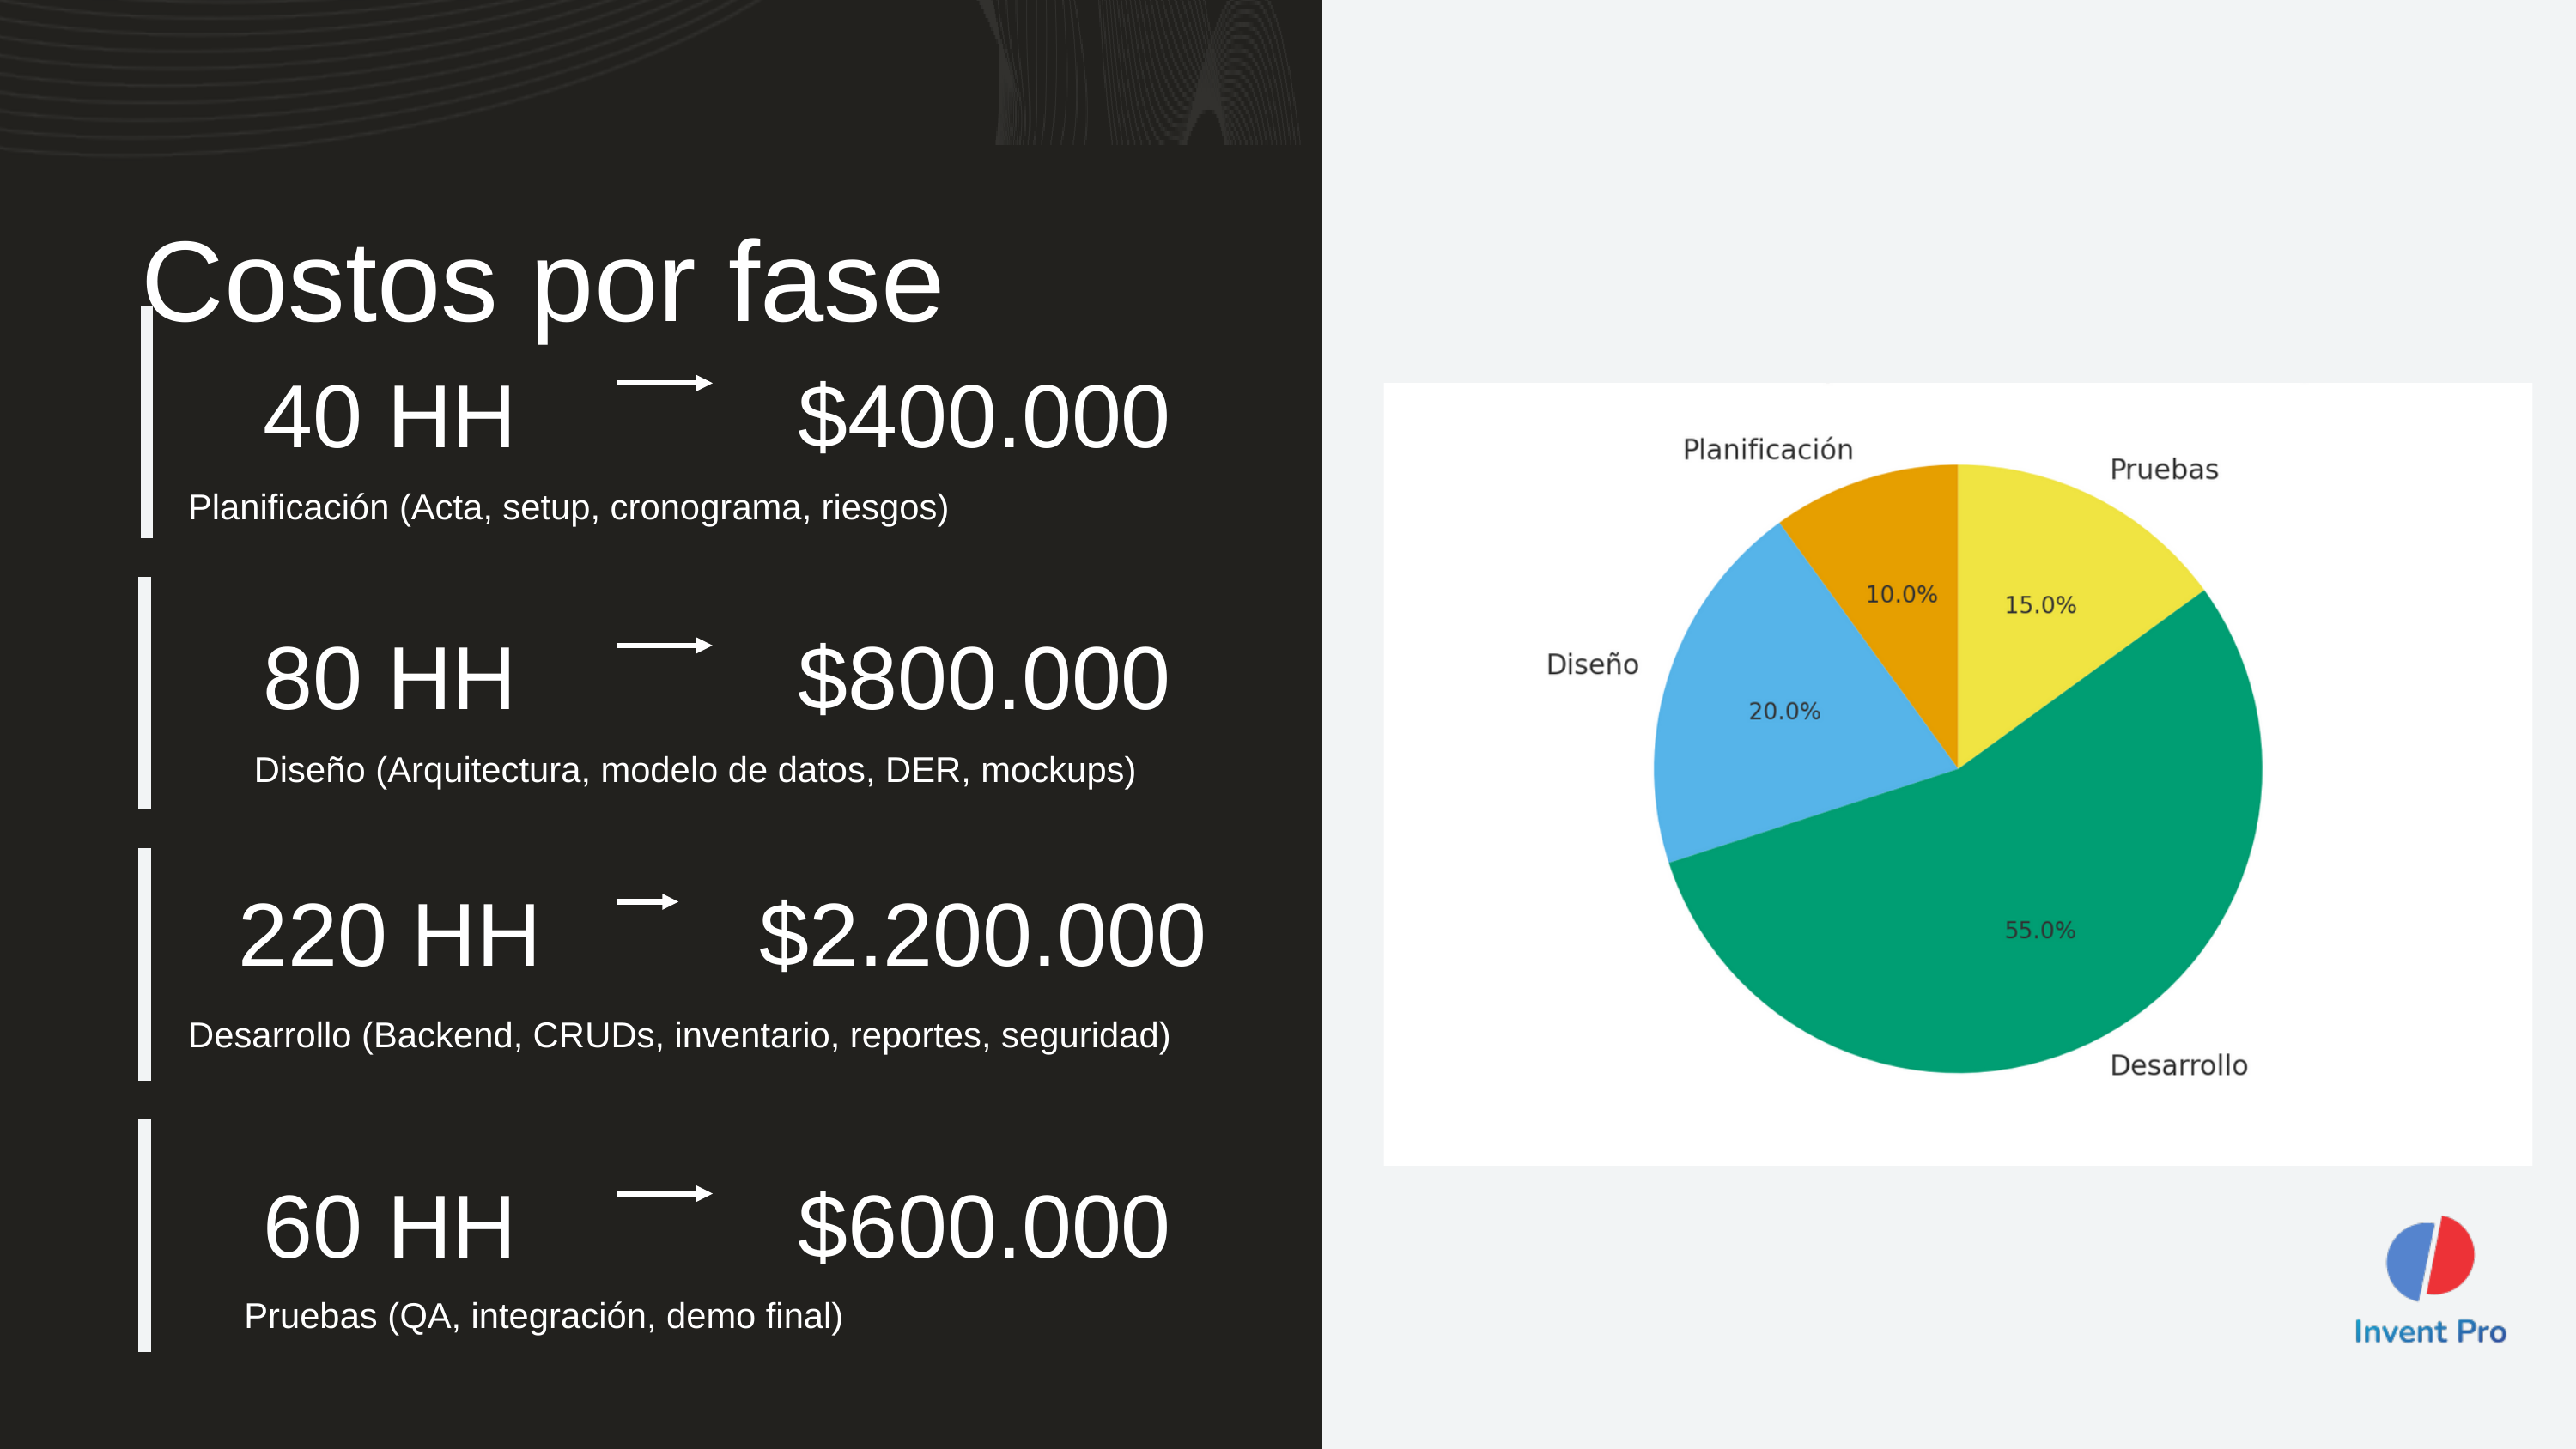

Costos por fase

40 HH
$400.000

Planificación (Acta, setup, cronograma, riesgos)

80 HH
$800.000
Diseño (Arquitectura, modelo de datos, DER, mockups)
220 HH
$2.200.000

Desarrollo (Backend, CRUDs, inventario, reportes, seguridad)

60 HH
$600.000

Pruebas (QA, integración, demo final)